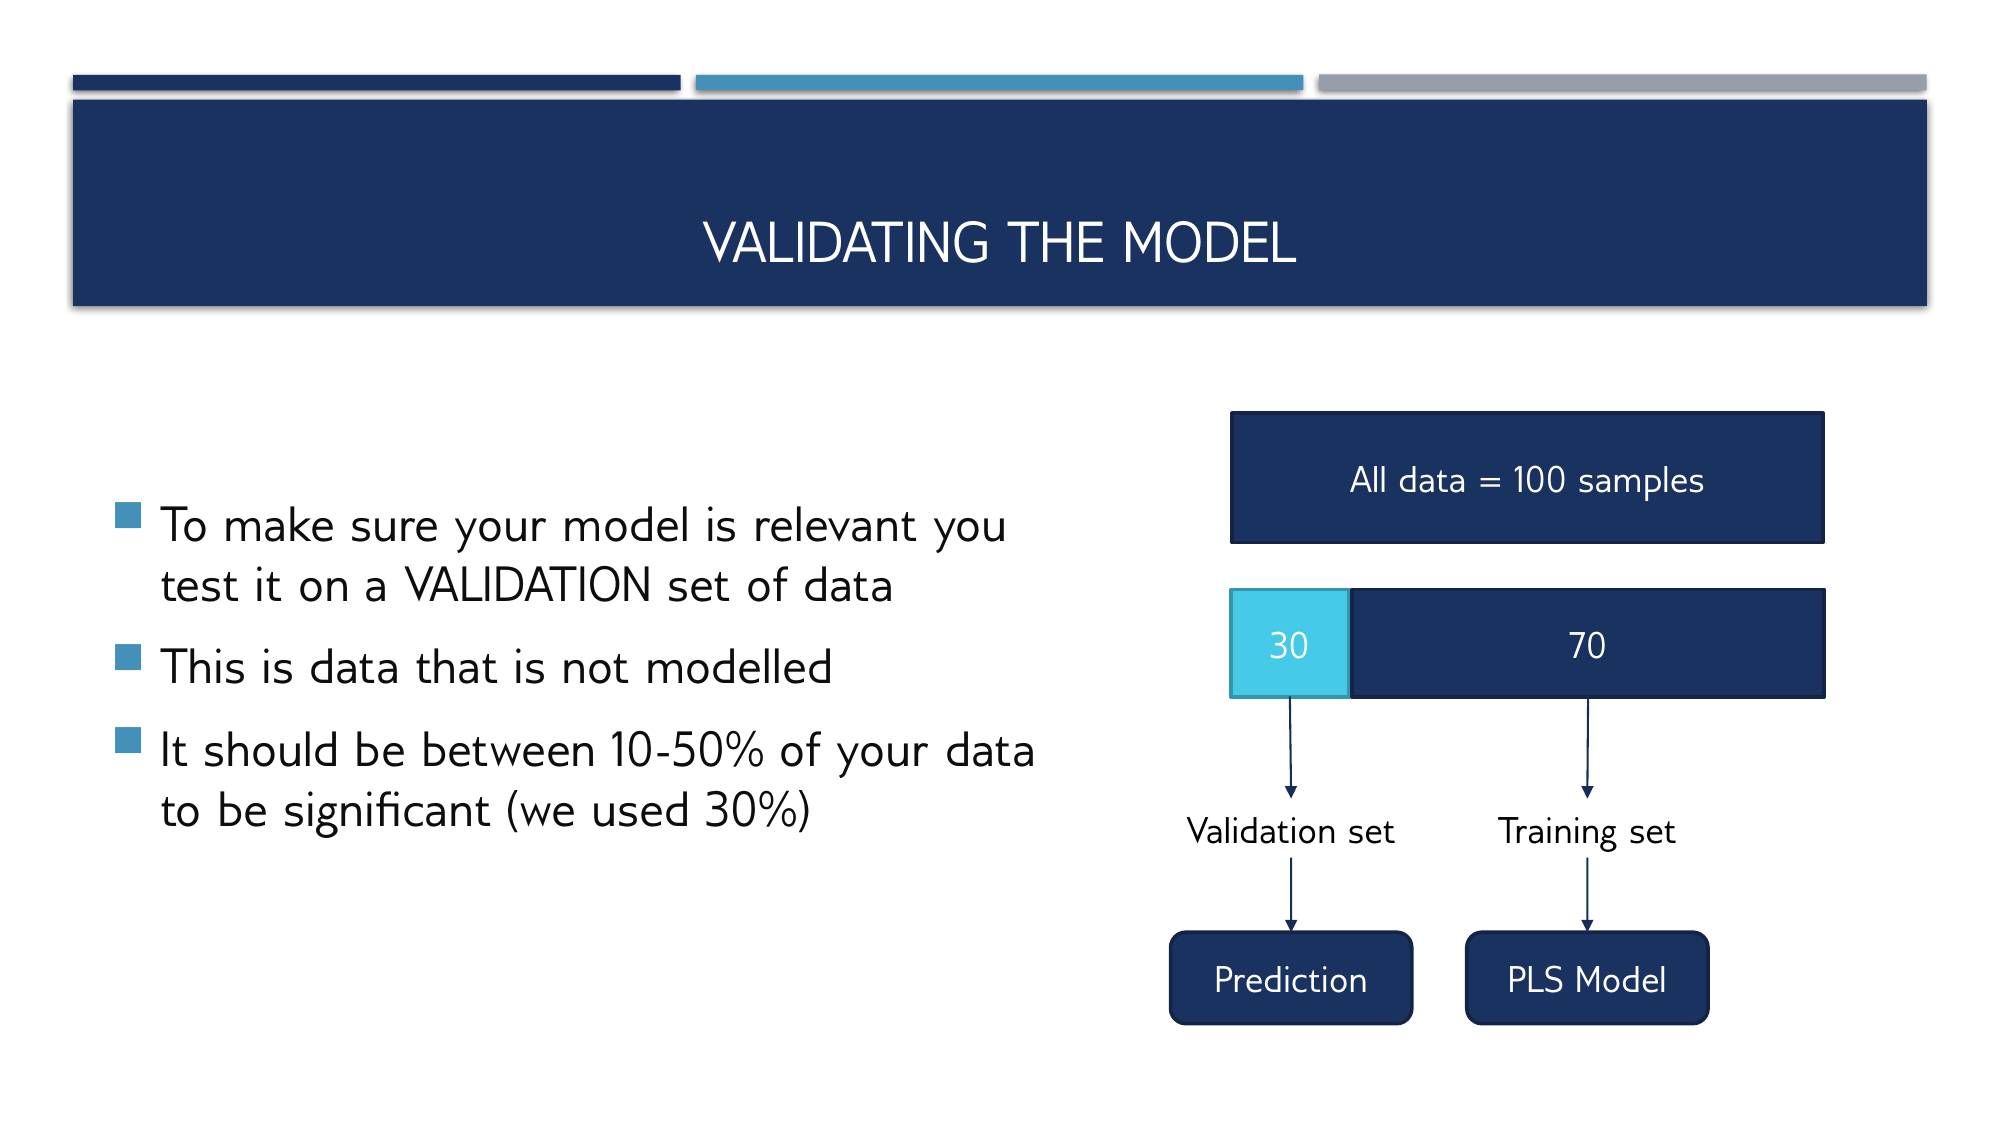

# Validating the model
To make sure your model is relevant you test it on a VALIDATION set of data
This is data that is not modelled
It should be between 10-50% of your data to be significant (we used 30%)
All data = 100 samples
30
70
Validation set
Training set
PLS Model
Prediction